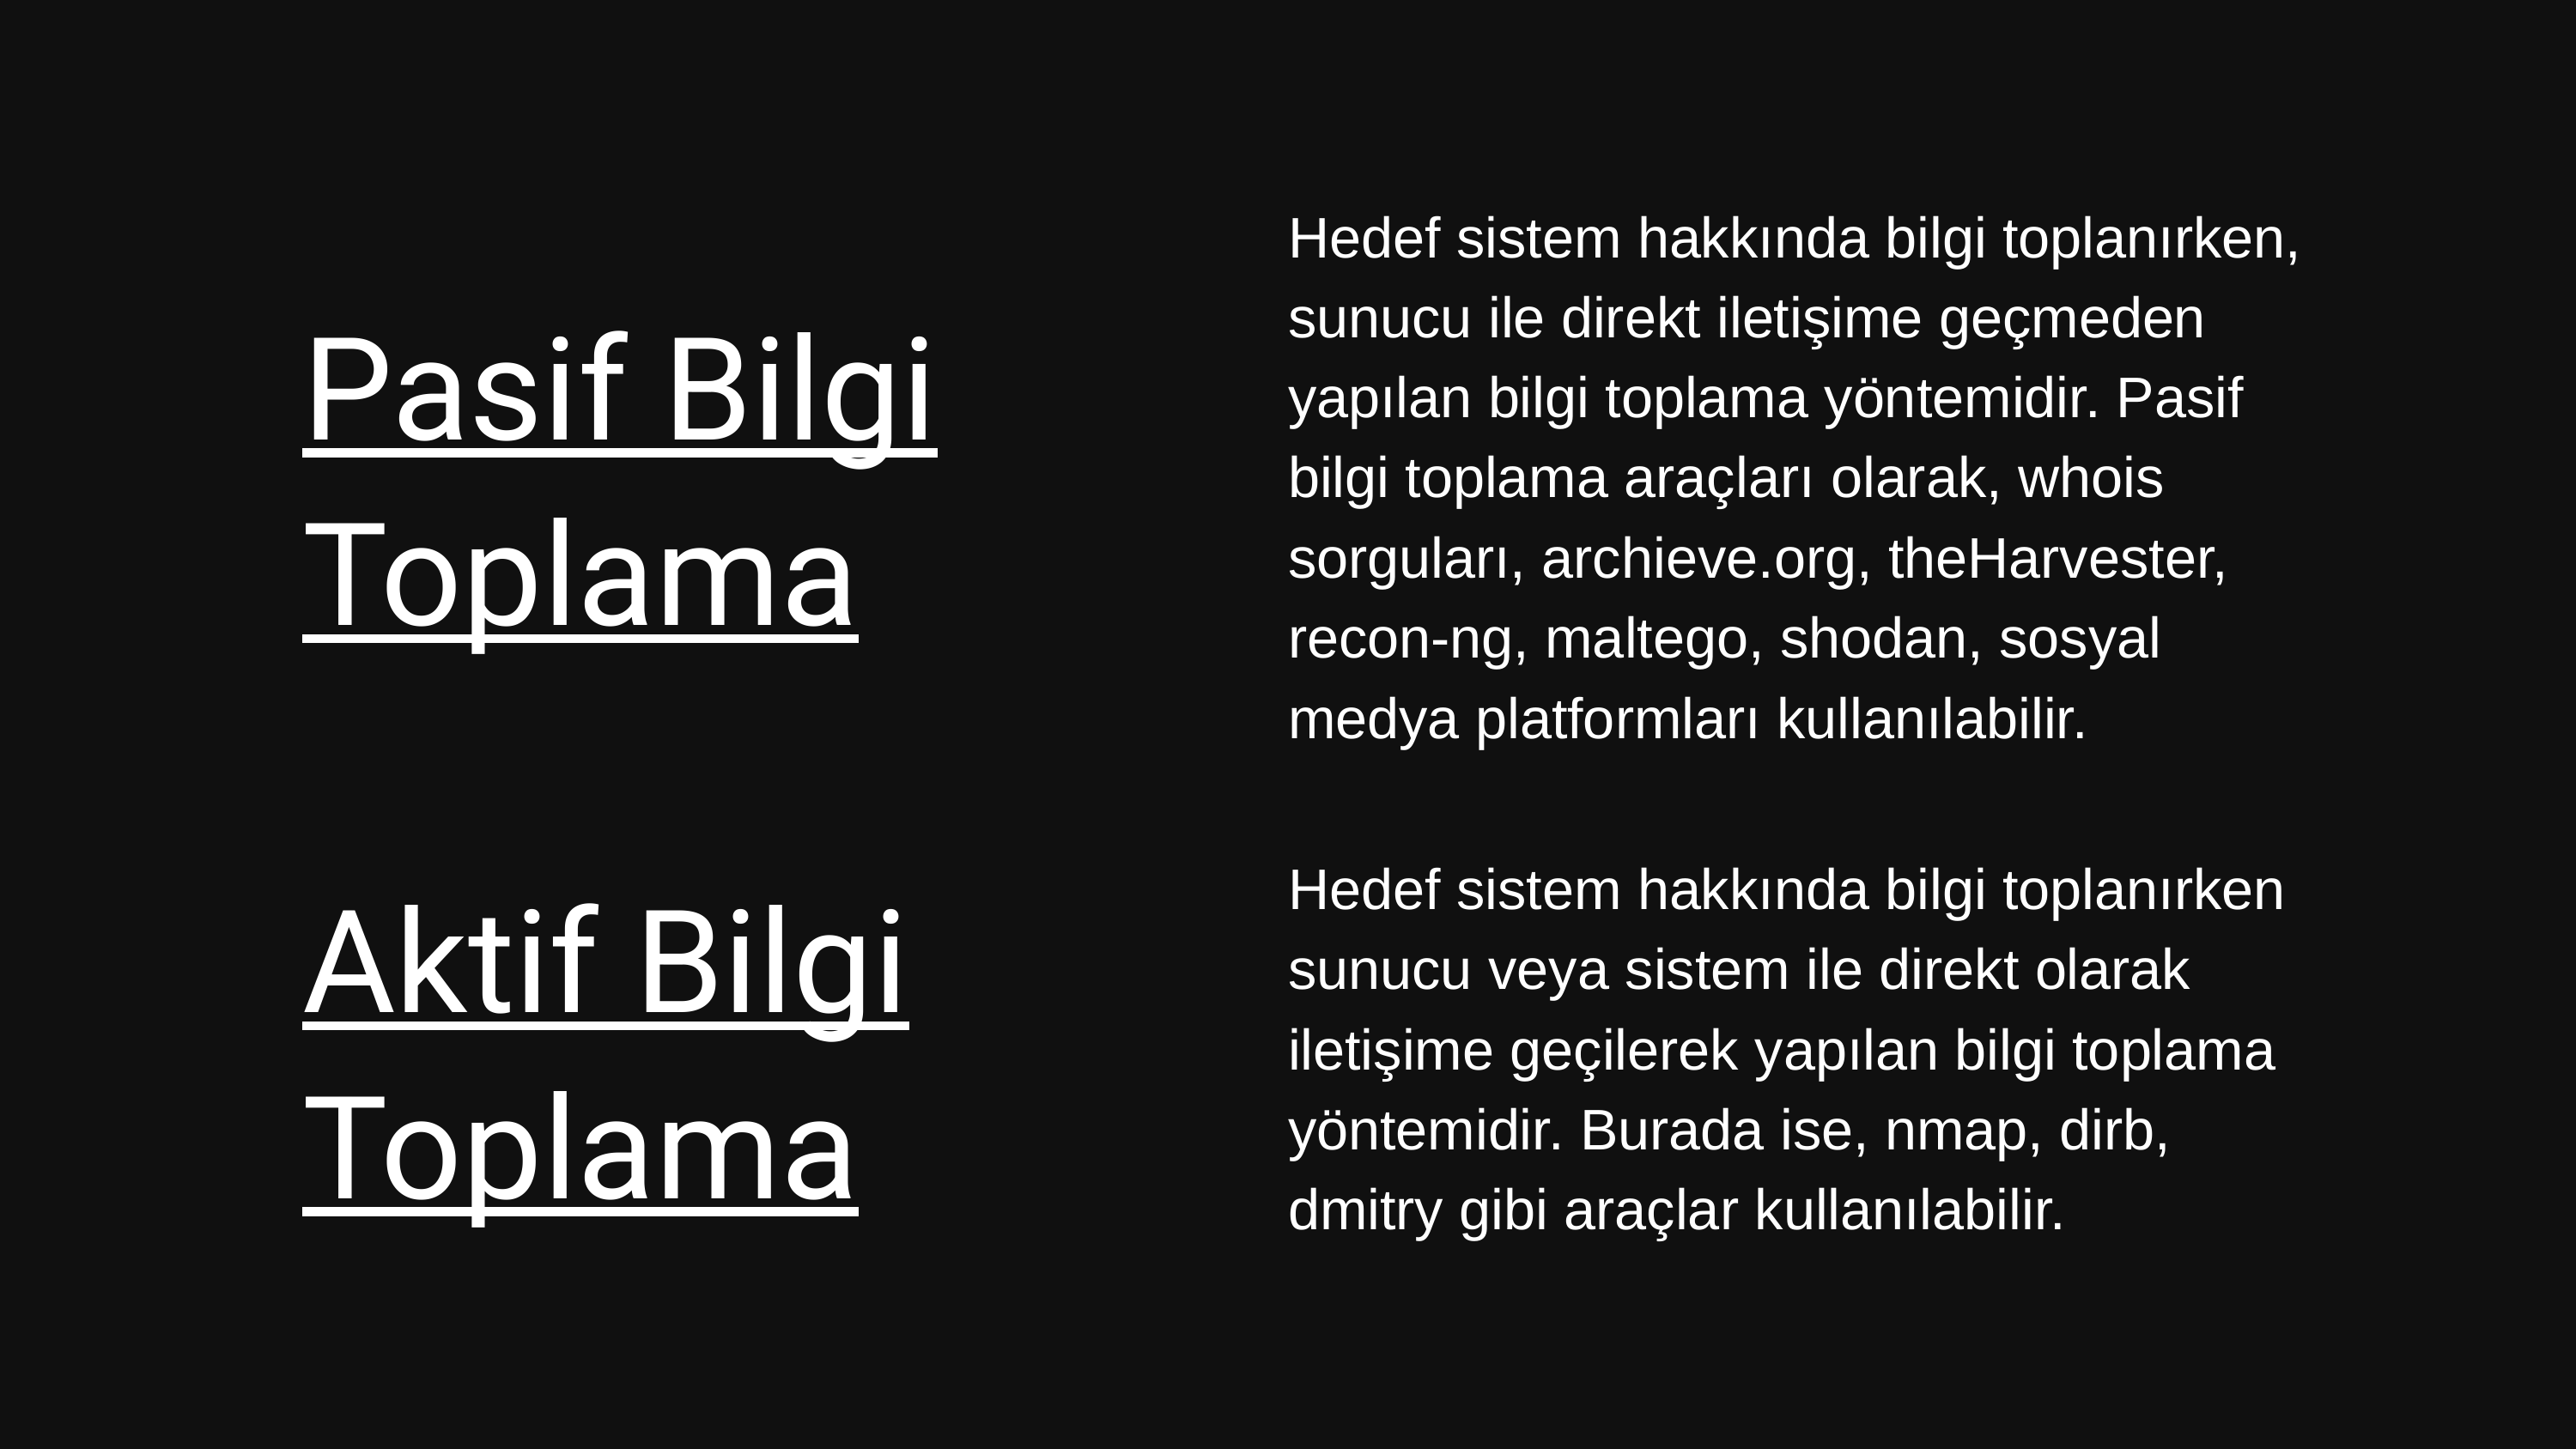

Hedef sistem hakkında bilgi toplanırken, sunucu ile direkt iletişime geçmeden yapılan bilgi toplama yöntemidir. Pasif bilgi toplama araçları olarak, whois sorguları, archieve.org, theHarvester, recon-ng, maltego, shodan, sosyal medya platformları kullanılabilir.
Pasif Bilgi Toplama
Hedef sistem hakkında bilgi toplanırken sunucu veya sistem ile direkt olarak iletişime geçilerek yapılan bilgi toplama yöntemidir. Burada ise, nmap, dirb, dmitry gibi araçlar kullanılabilir.
Aktif Bilgi Toplama